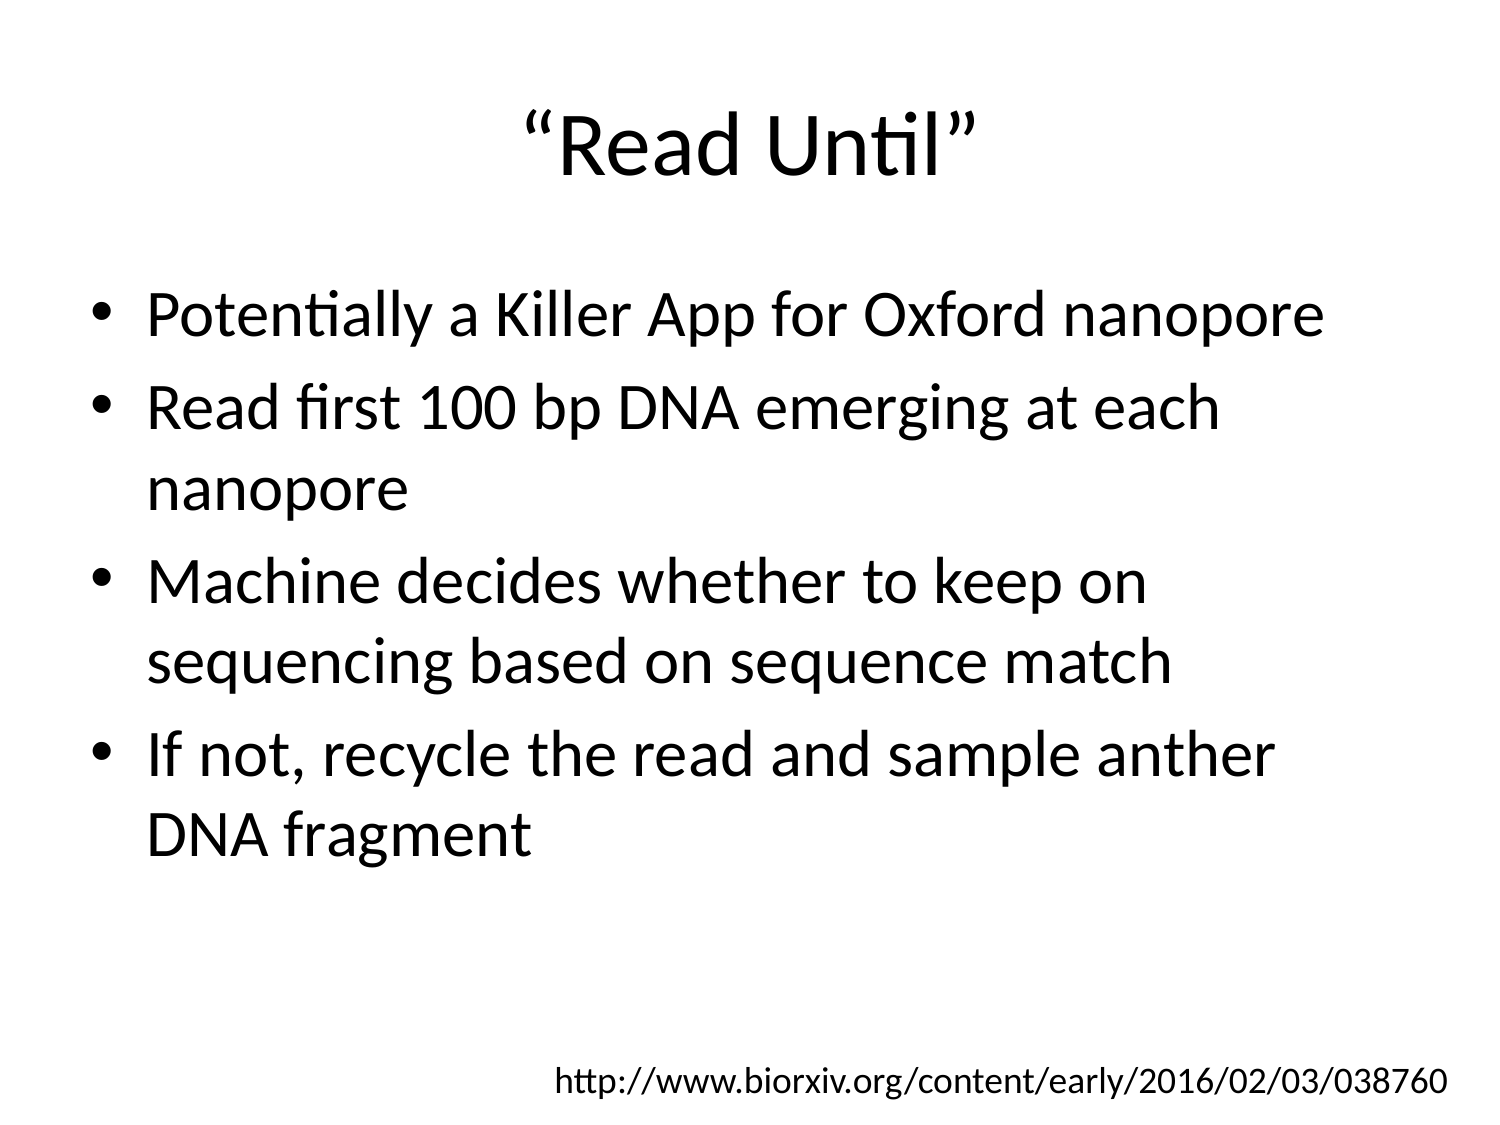

# “Read Until”
Potentially a Killer App for Oxford nanopore
Read first 100 bp DNA emerging at each nanopore
Machine decides whether to keep on sequencing based on sequence match
If not, recycle the read and sample anther DNA fragment

http://www.biorxiv.org/content/early/2016/02/03/038760